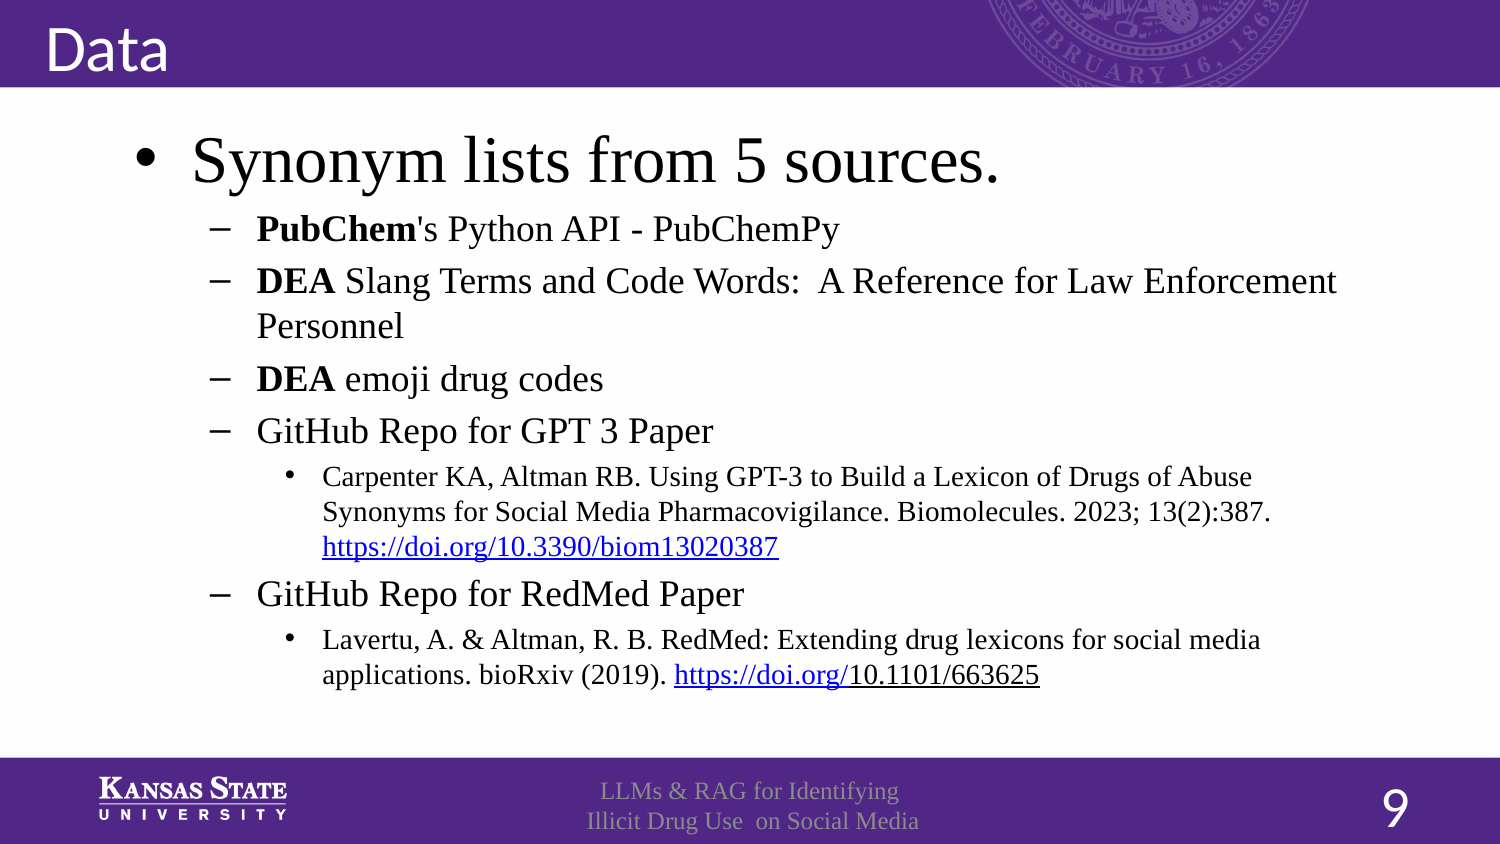

# Data
Synonym lists from 5 sources.
PubChem's Python API - PubChemPy
DEA Slang Terms and Code Words:  A Reference for Law Enforcement Personnel
DEA emoji drug codes
GitHub Repo for GPT 3 Paper
Carpenter KA, Altman RB. Using GPT-3 to Build a Lexicon of Drugs of Abuse Synonyms for Social Media Pharmacovigilance. Biomolecules. 2023; 13(2):387. https://doi.org/10.3390/biom13020387
GitHub Repo for RedMed Paper
Lavertu, A. & Altman, R. B. RedMed: Extending drug lexicons for social media applications. bioRxiv (2019). https://doi.org/10.1101/663625
LLMs & RAG for Identifying
 Illicit Drug Use  on Social Media
9